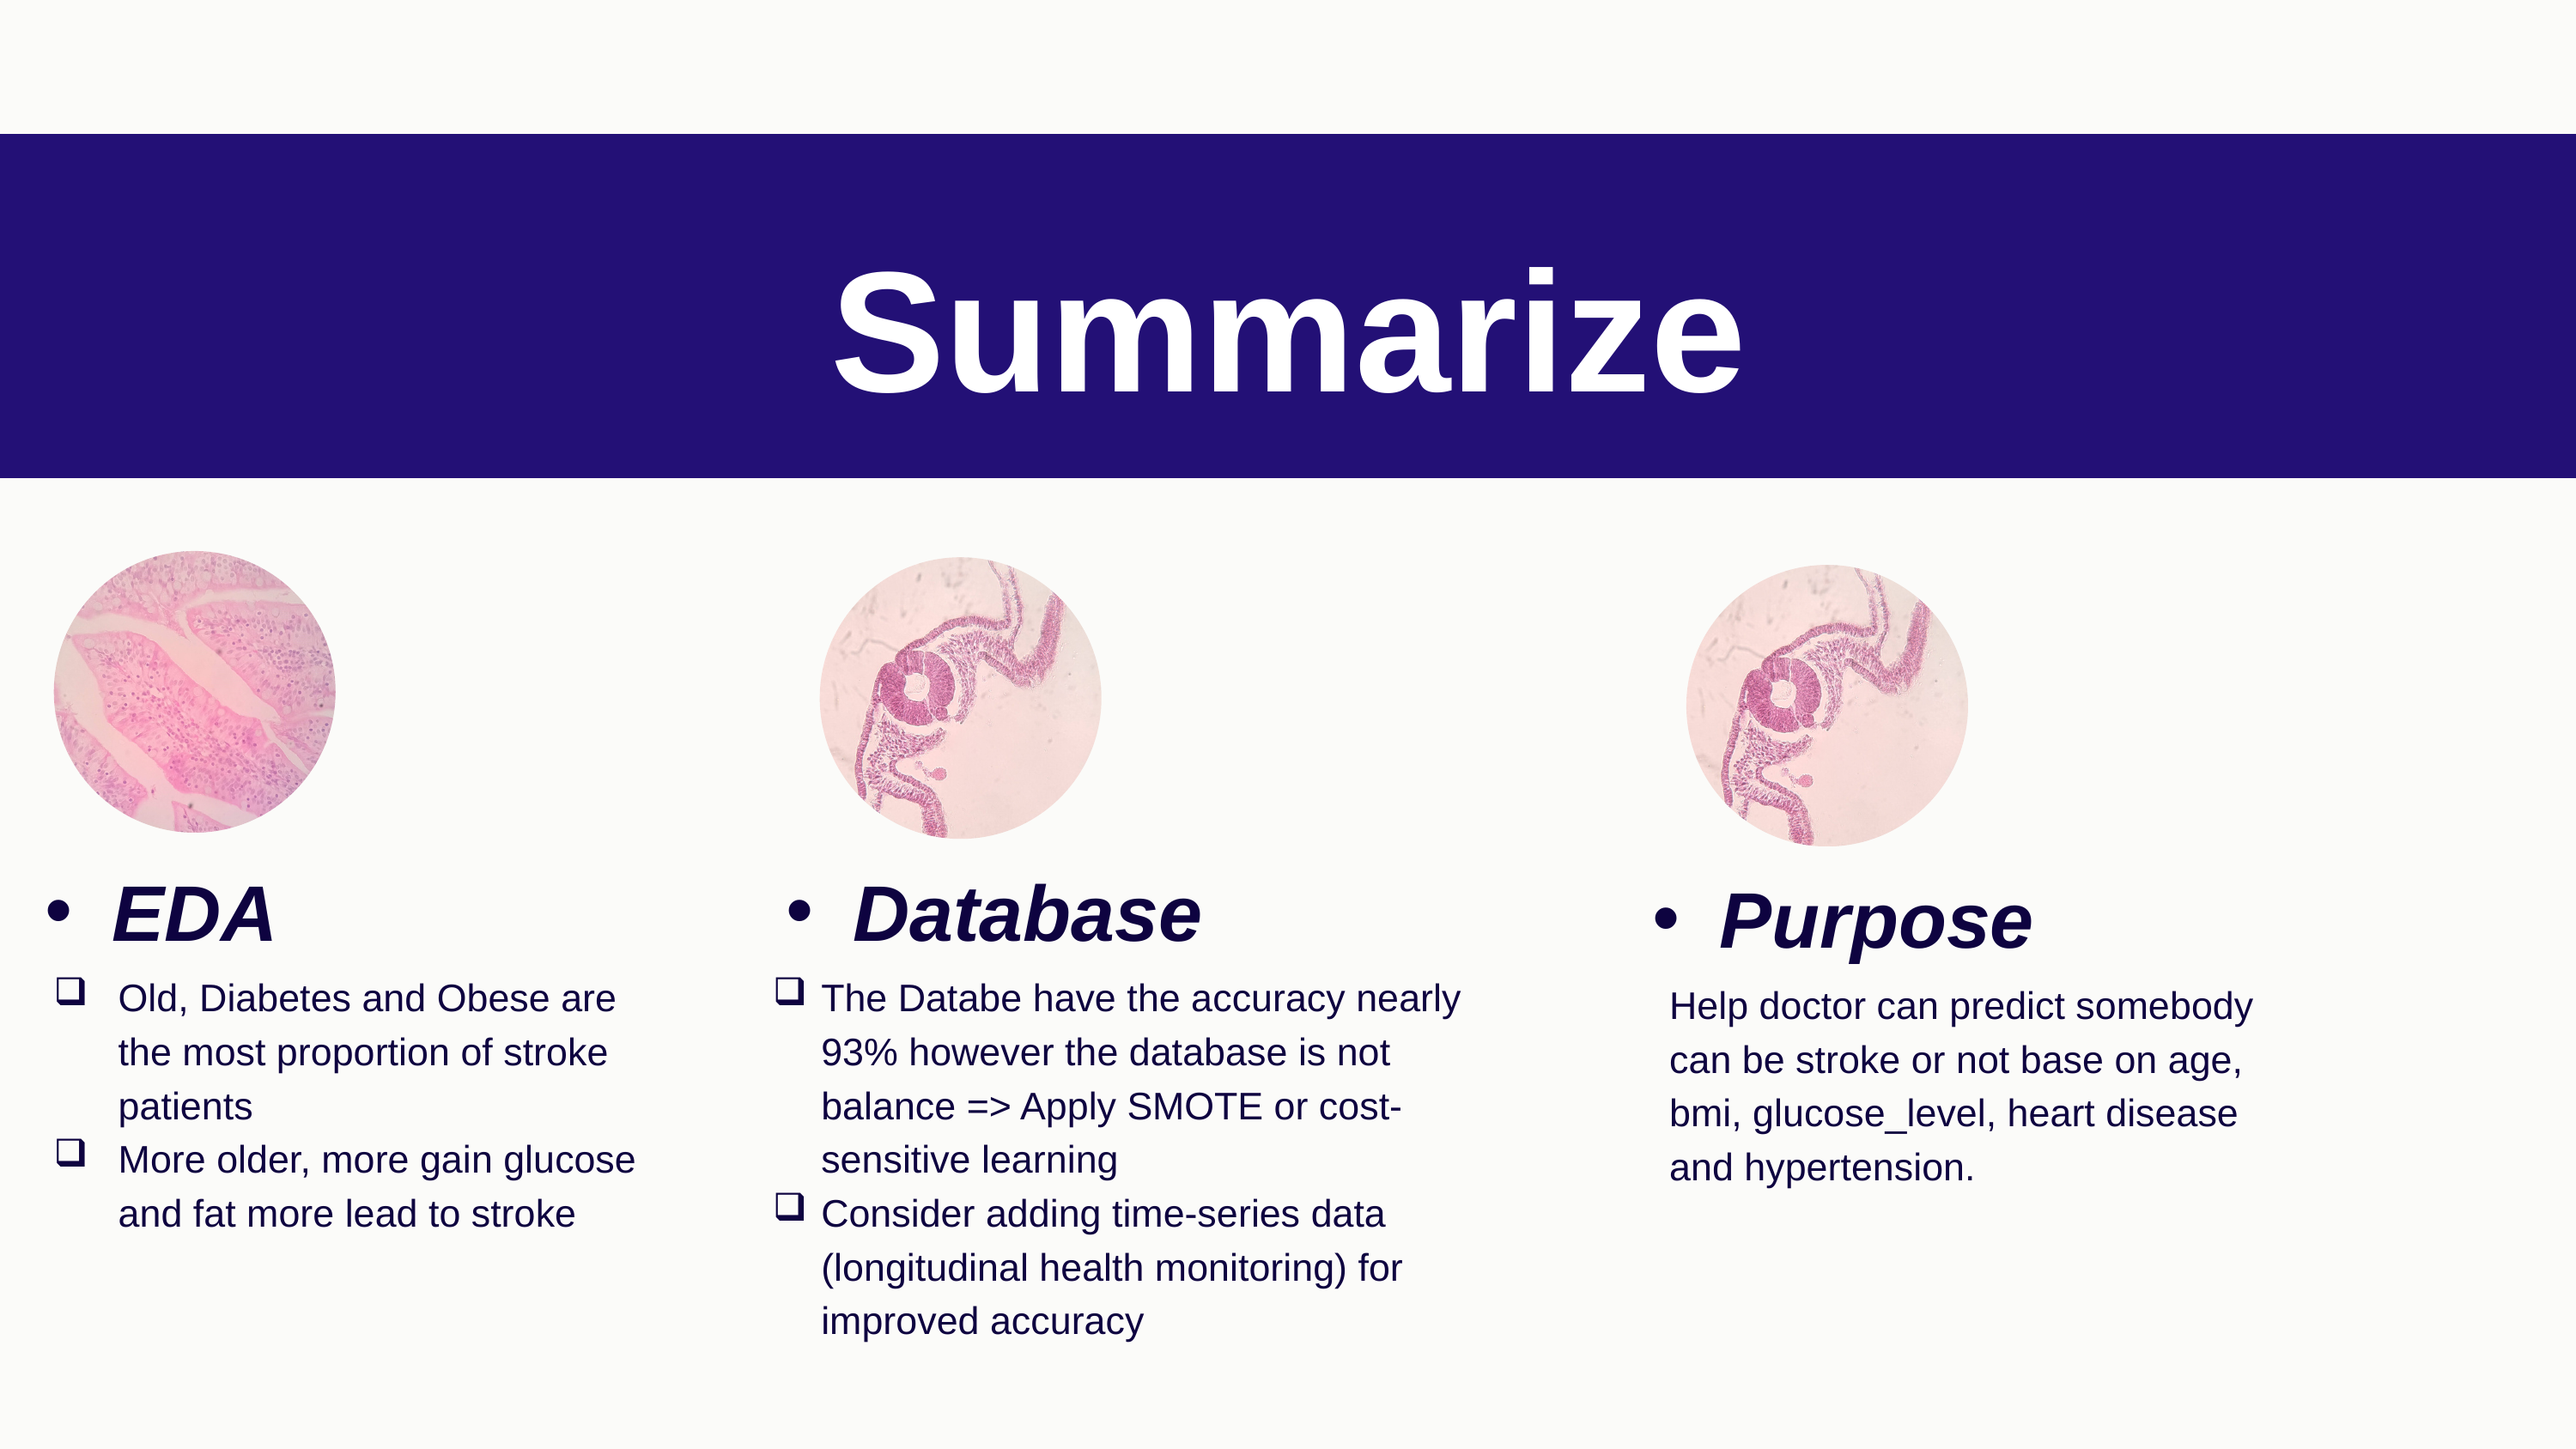

Summarize

EDA
Database
Purpose
Old, Diabetes and Obese are the most proportion of stroke patients
More older, more gain glucose and fat more lead to stroke
The Databe have the accuracy nearly 93% however the database is not balance => Apply SMOTE or cost-sensitive learning
Consider adding time-series data (longitudinal health monitoring) for improved accuracy
Help doctor can predict somebody can be stroke or not base on age, bmi, glucose_level, heart disease and hypertension.